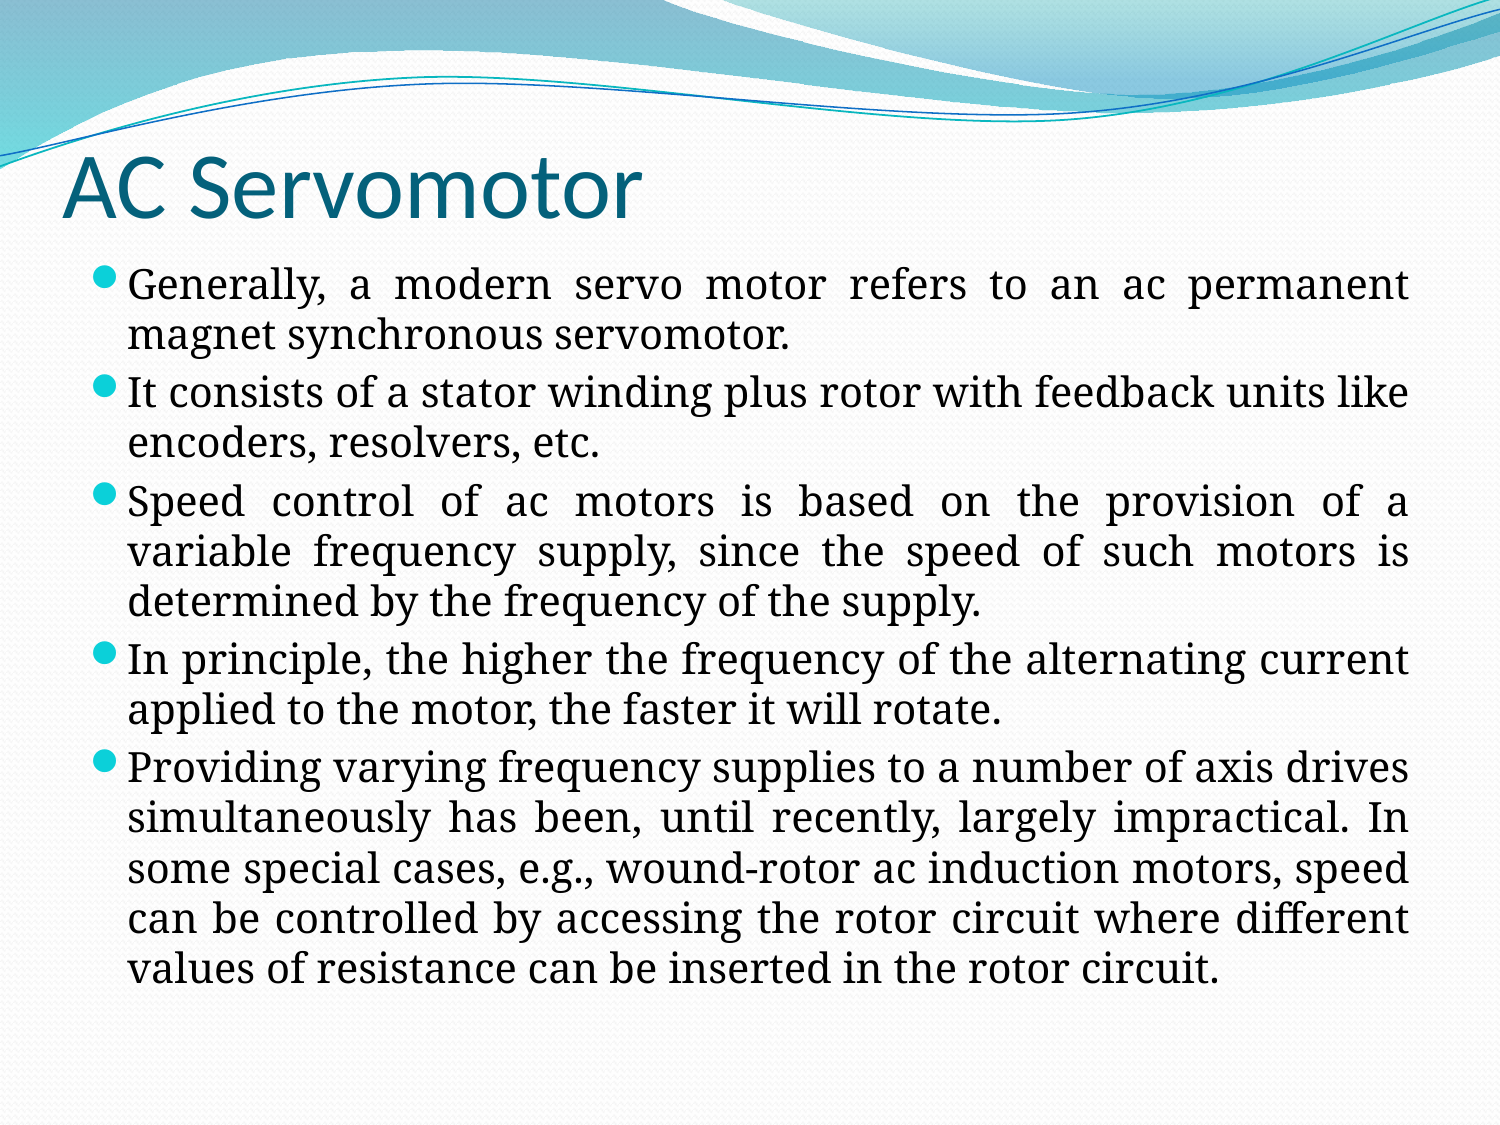

# AC Servomotor
Generally, a modern servo motor refers to an ac permanent magnet synchronous servomotor.
It consists of a stator winding plus rotor with feedback units like encoders, resolvers, etc.
Speed control of ac motors is based on the provision of a variable frequency supply, since the speed of such motors is determined by the frequency of the supply.
In principle, the higher the frequency of the alternating current applied to the motor, the faster it will rotate.
Providing varying frequency supplies to a number of axis drives simultaneously has been, until recently, largely impractical. In some special cases, e.g., wound-rotor ac induction motors, speed can be controlled by accessing the rotor circuit where different values of resistance can be inserted in the rotor circuit.